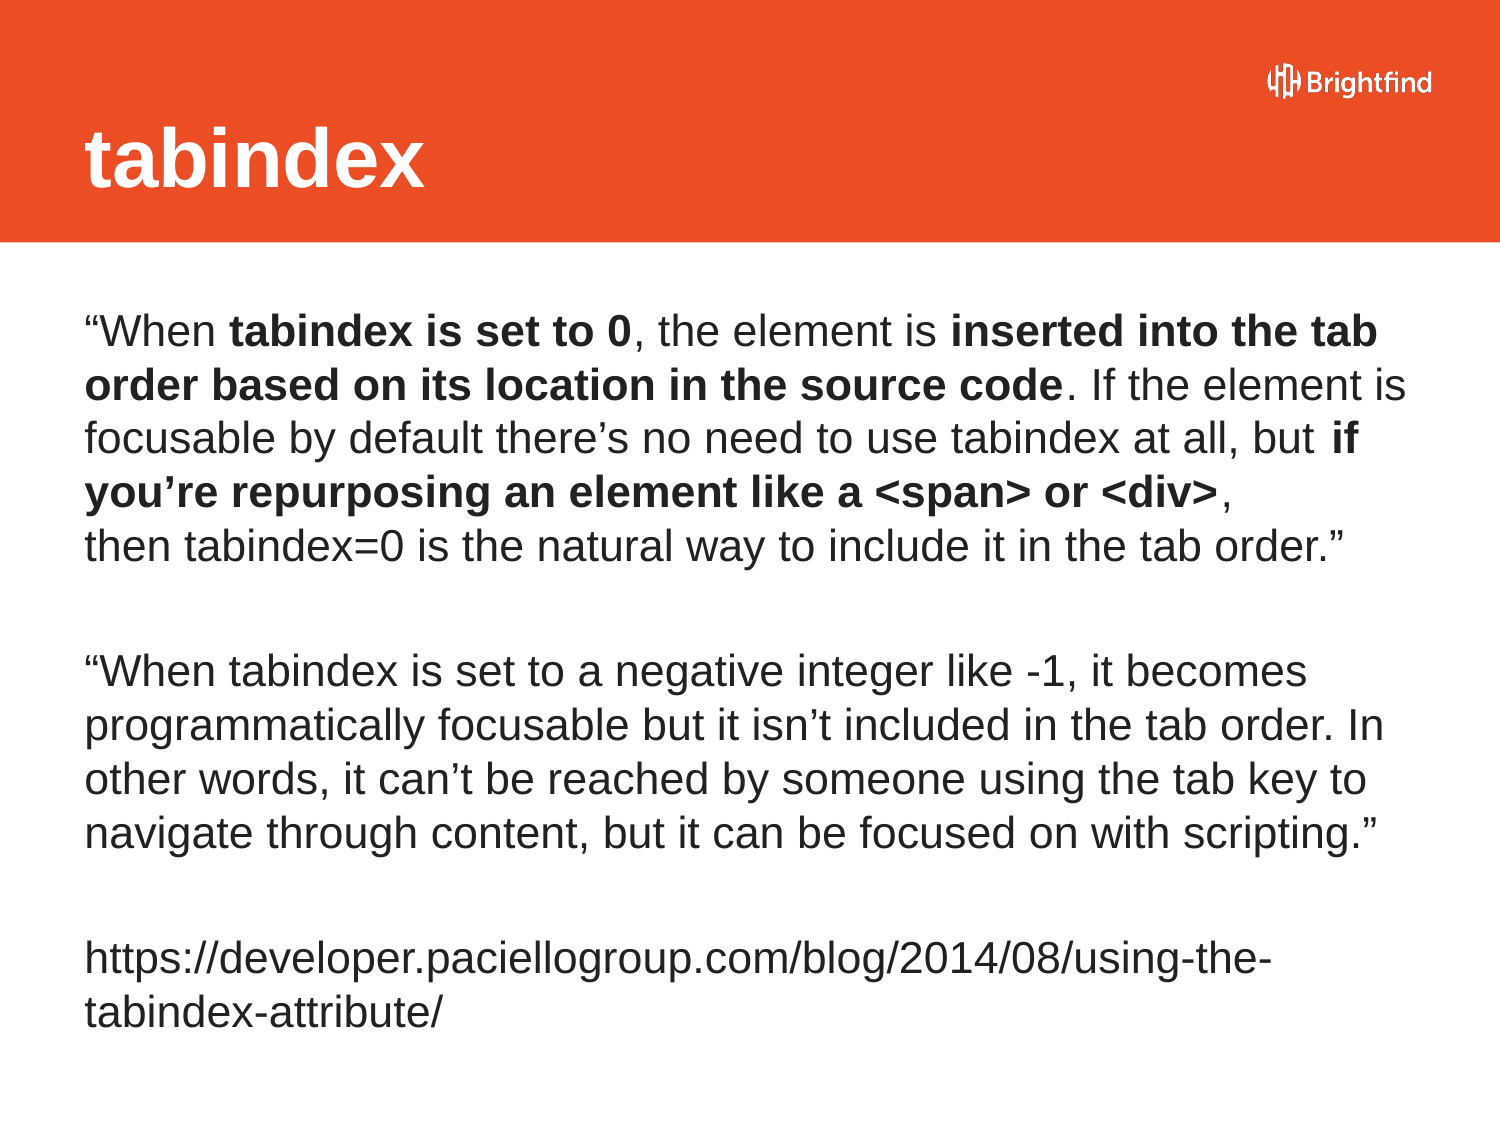

# tabindex
“When tabindex is set to 0, the element is inserted into the tab order based on its location in the source code. If the element is focusable by default there’s no need to use tabindex at all, but if you’re repurposing an element like a <span> or <div>, then tabindex=0 is the natural way to include it in the tab order.”

“When tabindex is set to a negative integer like -1, it becomes programmatically focusable but it isn’t included in the tab order. In other words, it can’t be reached by someone using the tab key to navigate through content, but it can be focused on with scripting.”

https://developer.paciellogroup.com/blog/2014/08/using-the-tabindex-attribute/